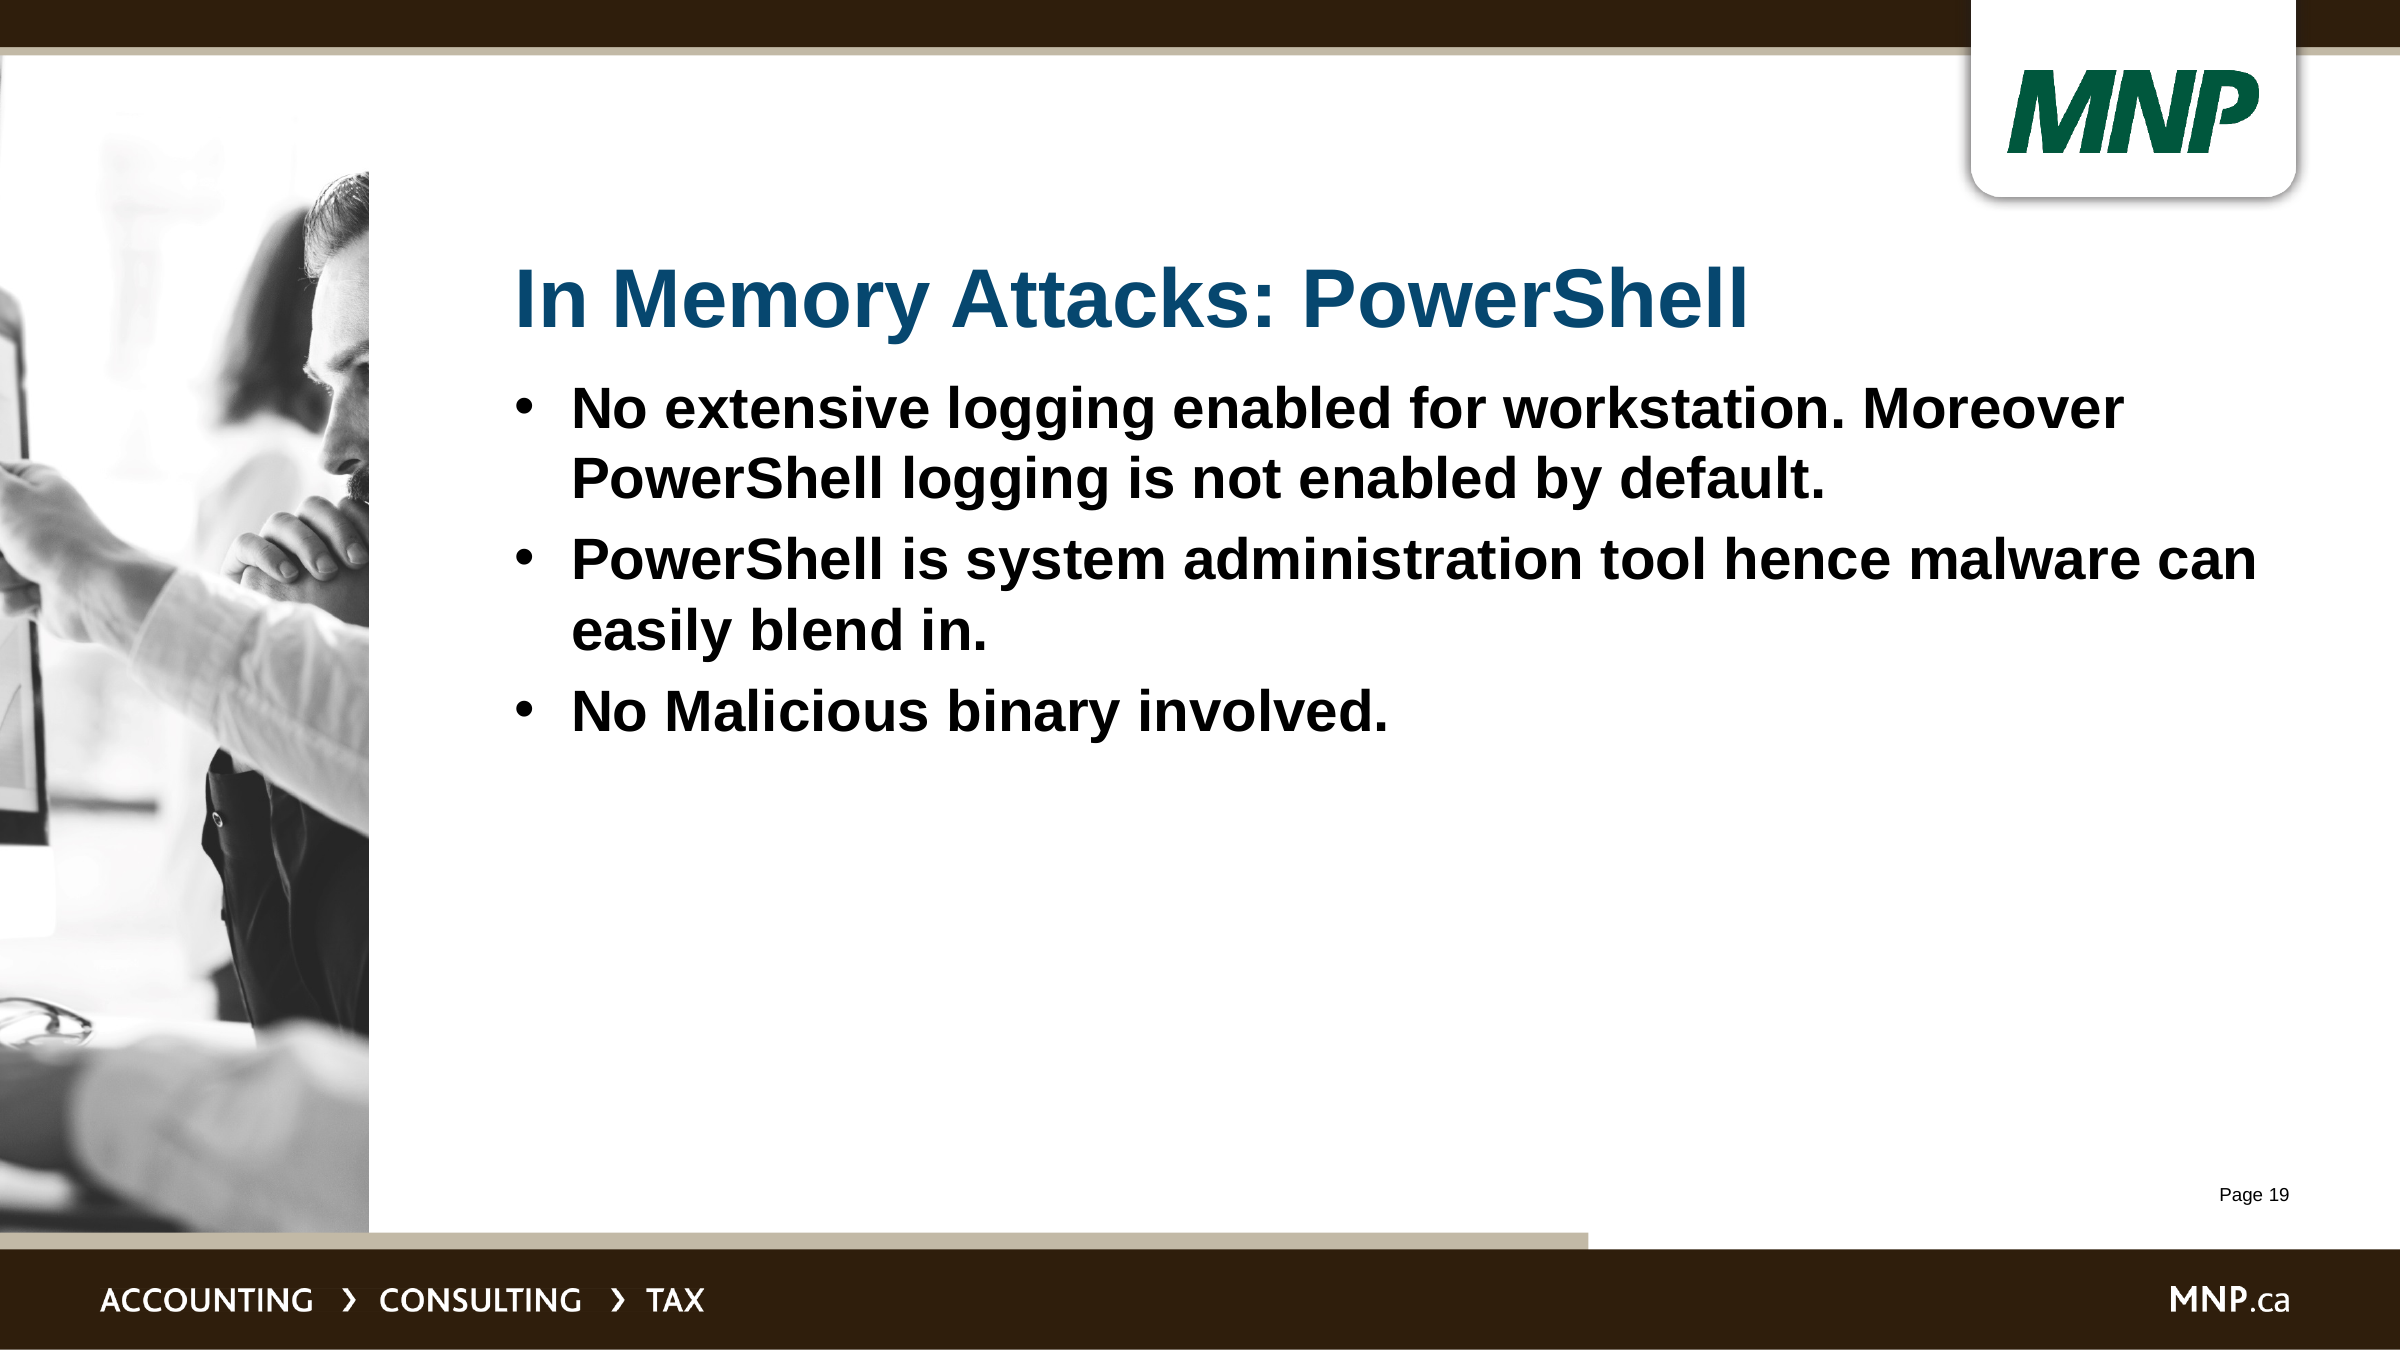

# In Memory Attacks: PowerShell
No extensive logging enabled for workstation. Moreover PowerShell logging is not enabled by default.
PowerShell is system administration tool hence malware can easily blend in.
No Malicious binary involved.